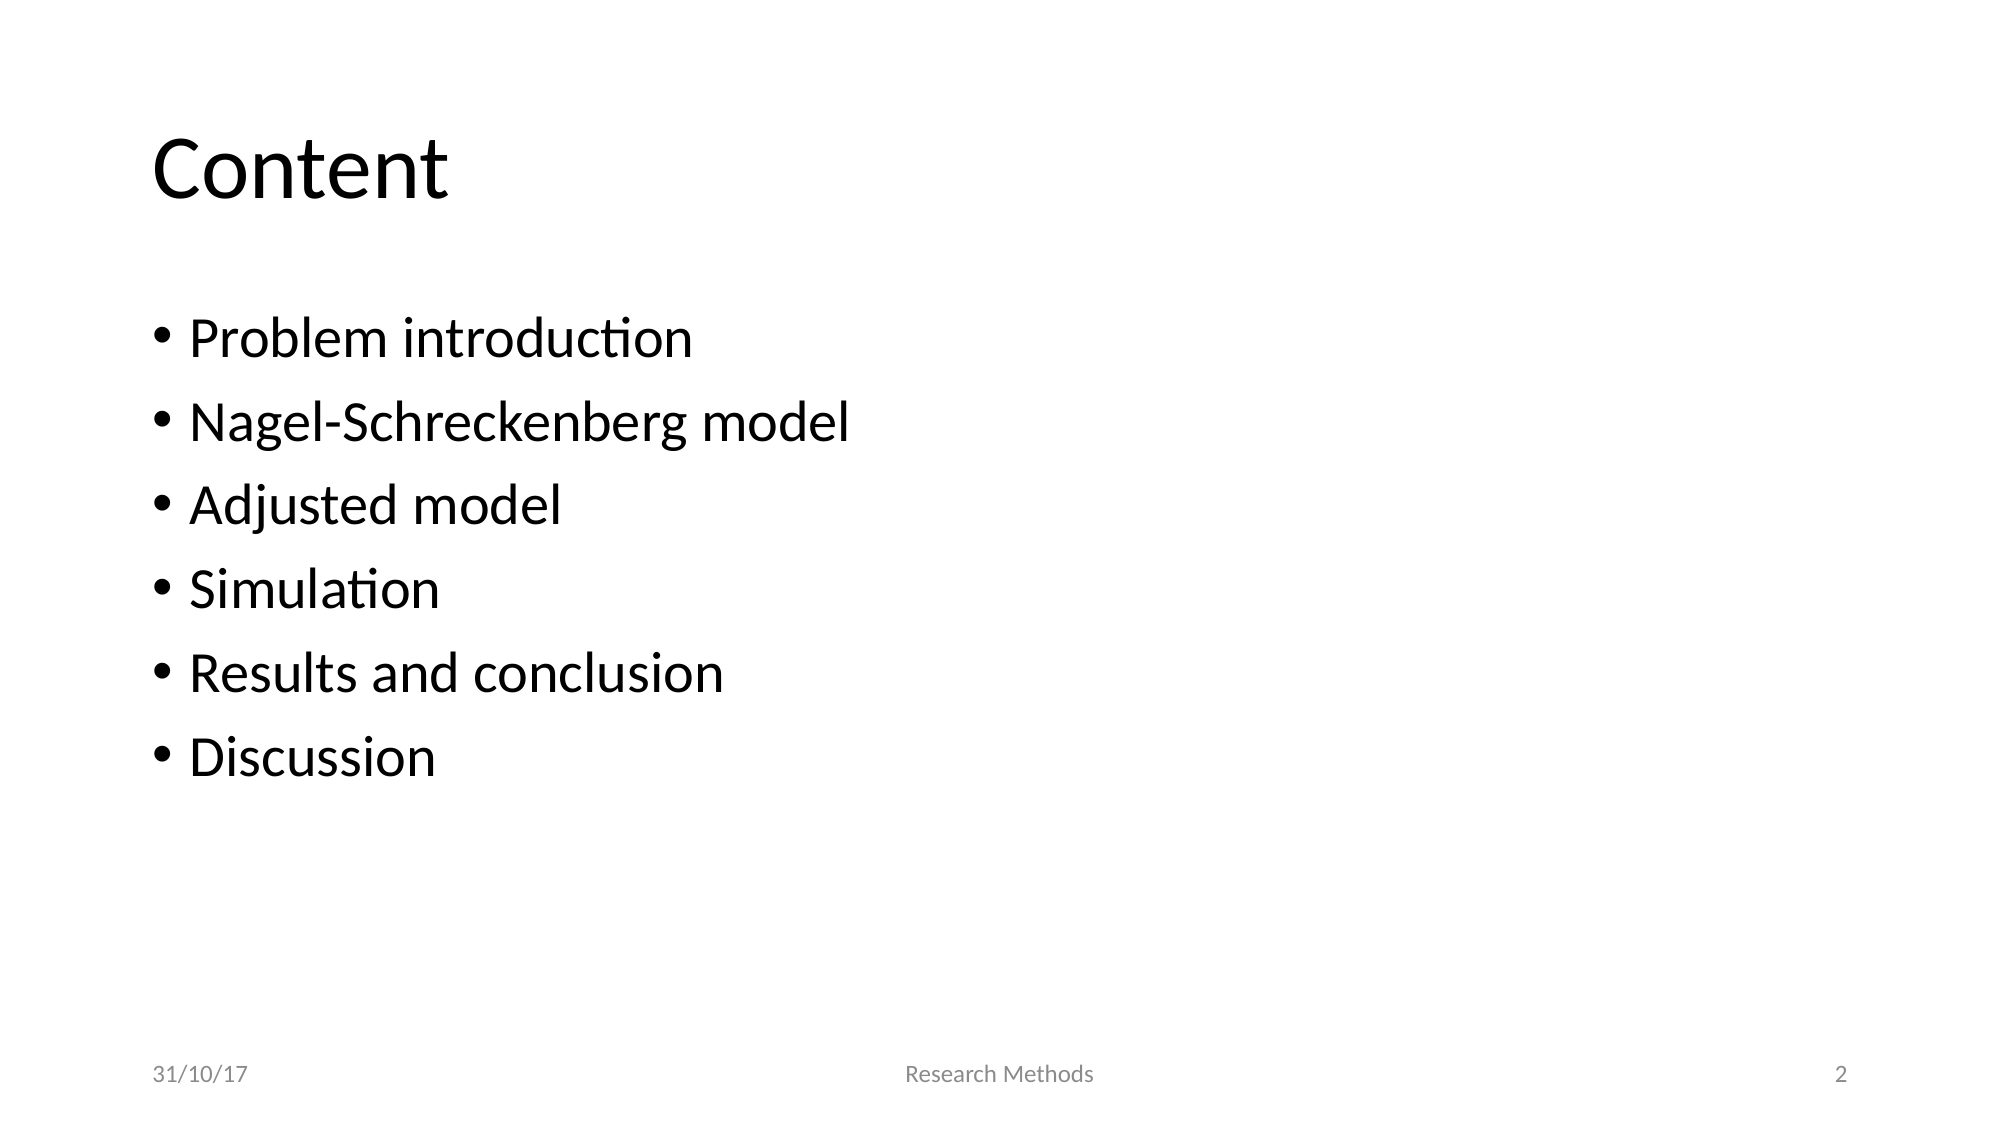

# Content
Problem introduction
Nagel-Schreckenberg model
Adjusted model
Simulation
Results and conclusion
Discussion
31/10/17
Research Methods
2